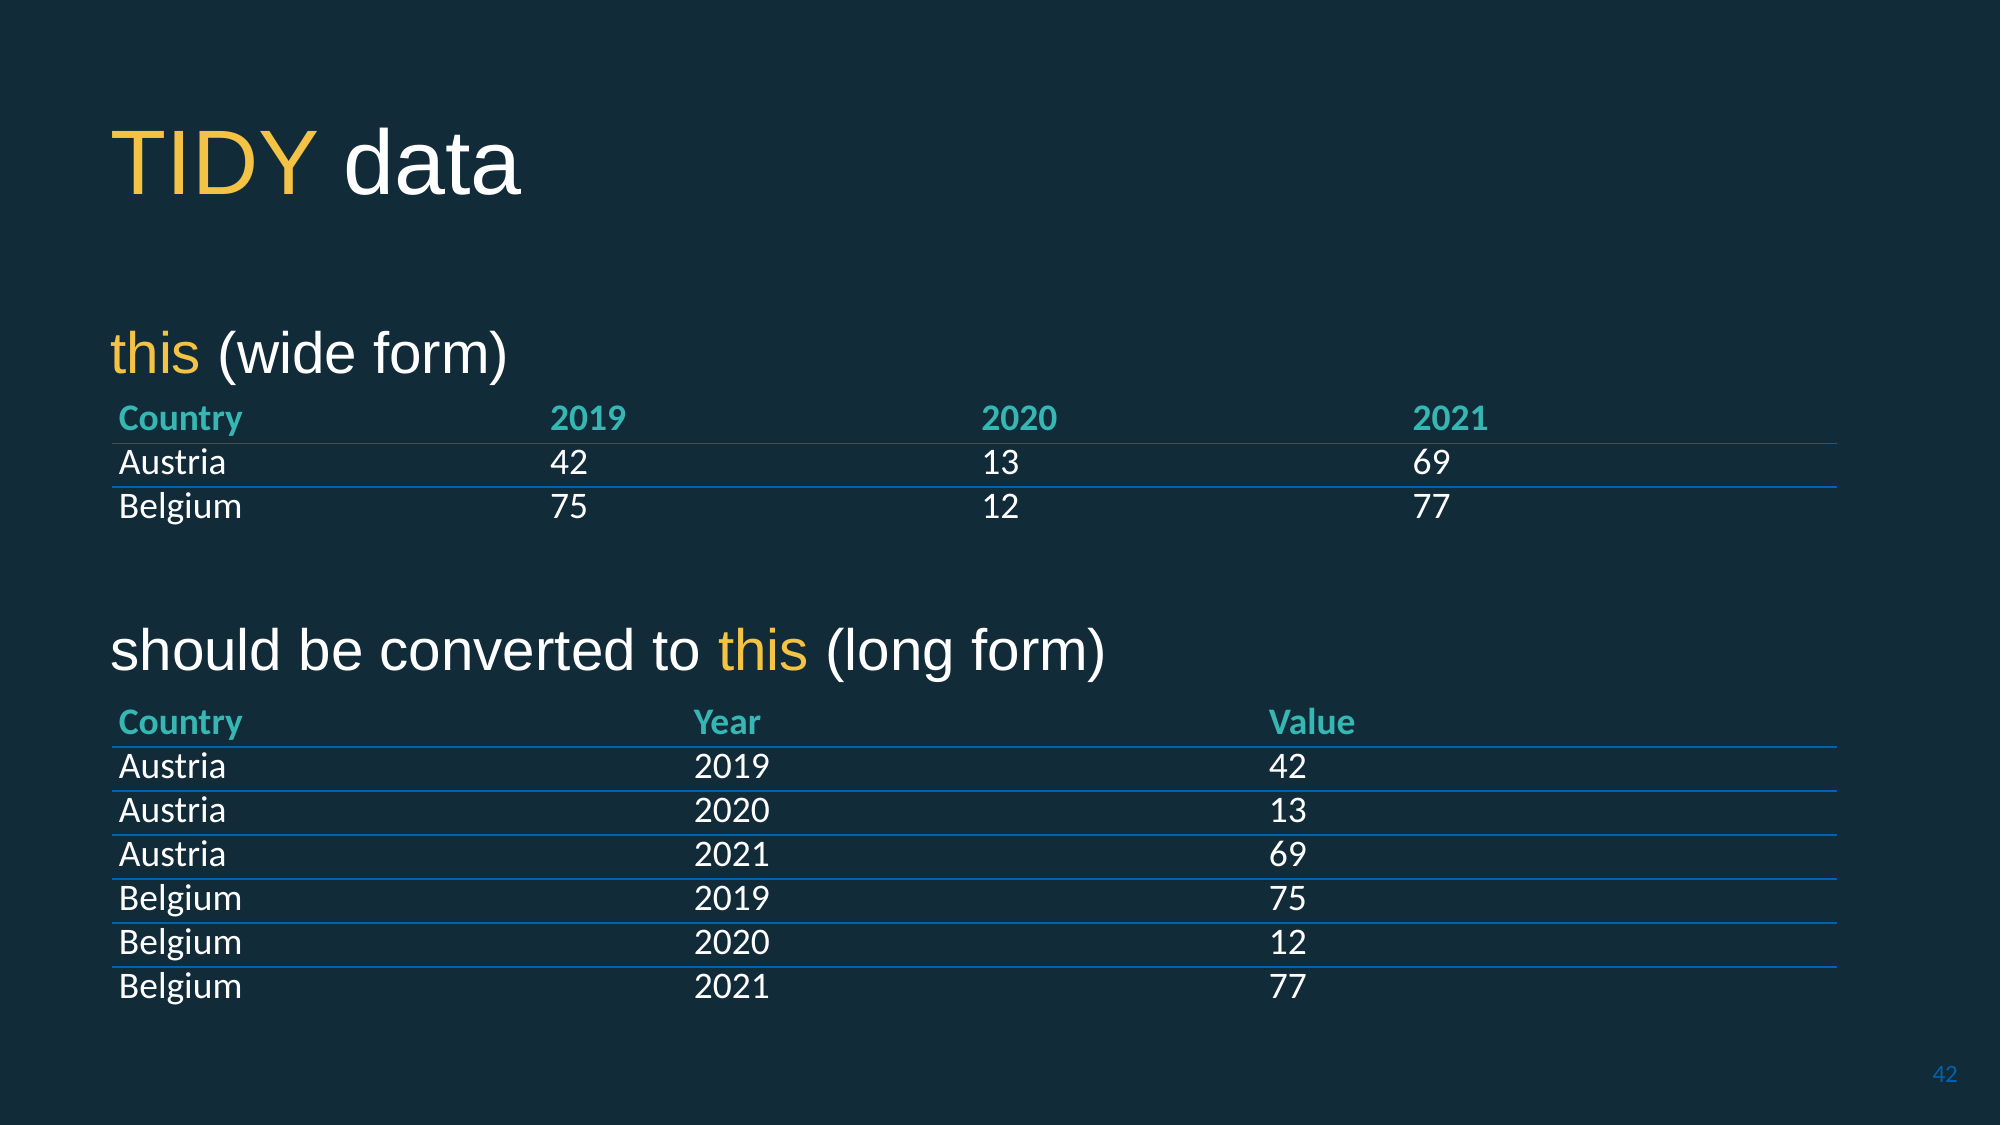

# TIDY data
this (wide form)

should be converted to this (long form)
| Country | 2019 | 2020 | 2021 |
| --- | --- | --- | --- |
| Austria | 42 | 13 | 69 |
| Belgium | 75 | 12 | 77 |
| Country | Year | Value |
| --- | --- | --- |
| Austria | 2019 | 42 |
| Austria | 2020 | 13 |
| Austria | 2021 | 69 |
| Belgium | 2019 | 75 |
| Belgium | 2020 | 12 |
| Belgium | 2021 | 77 |
42